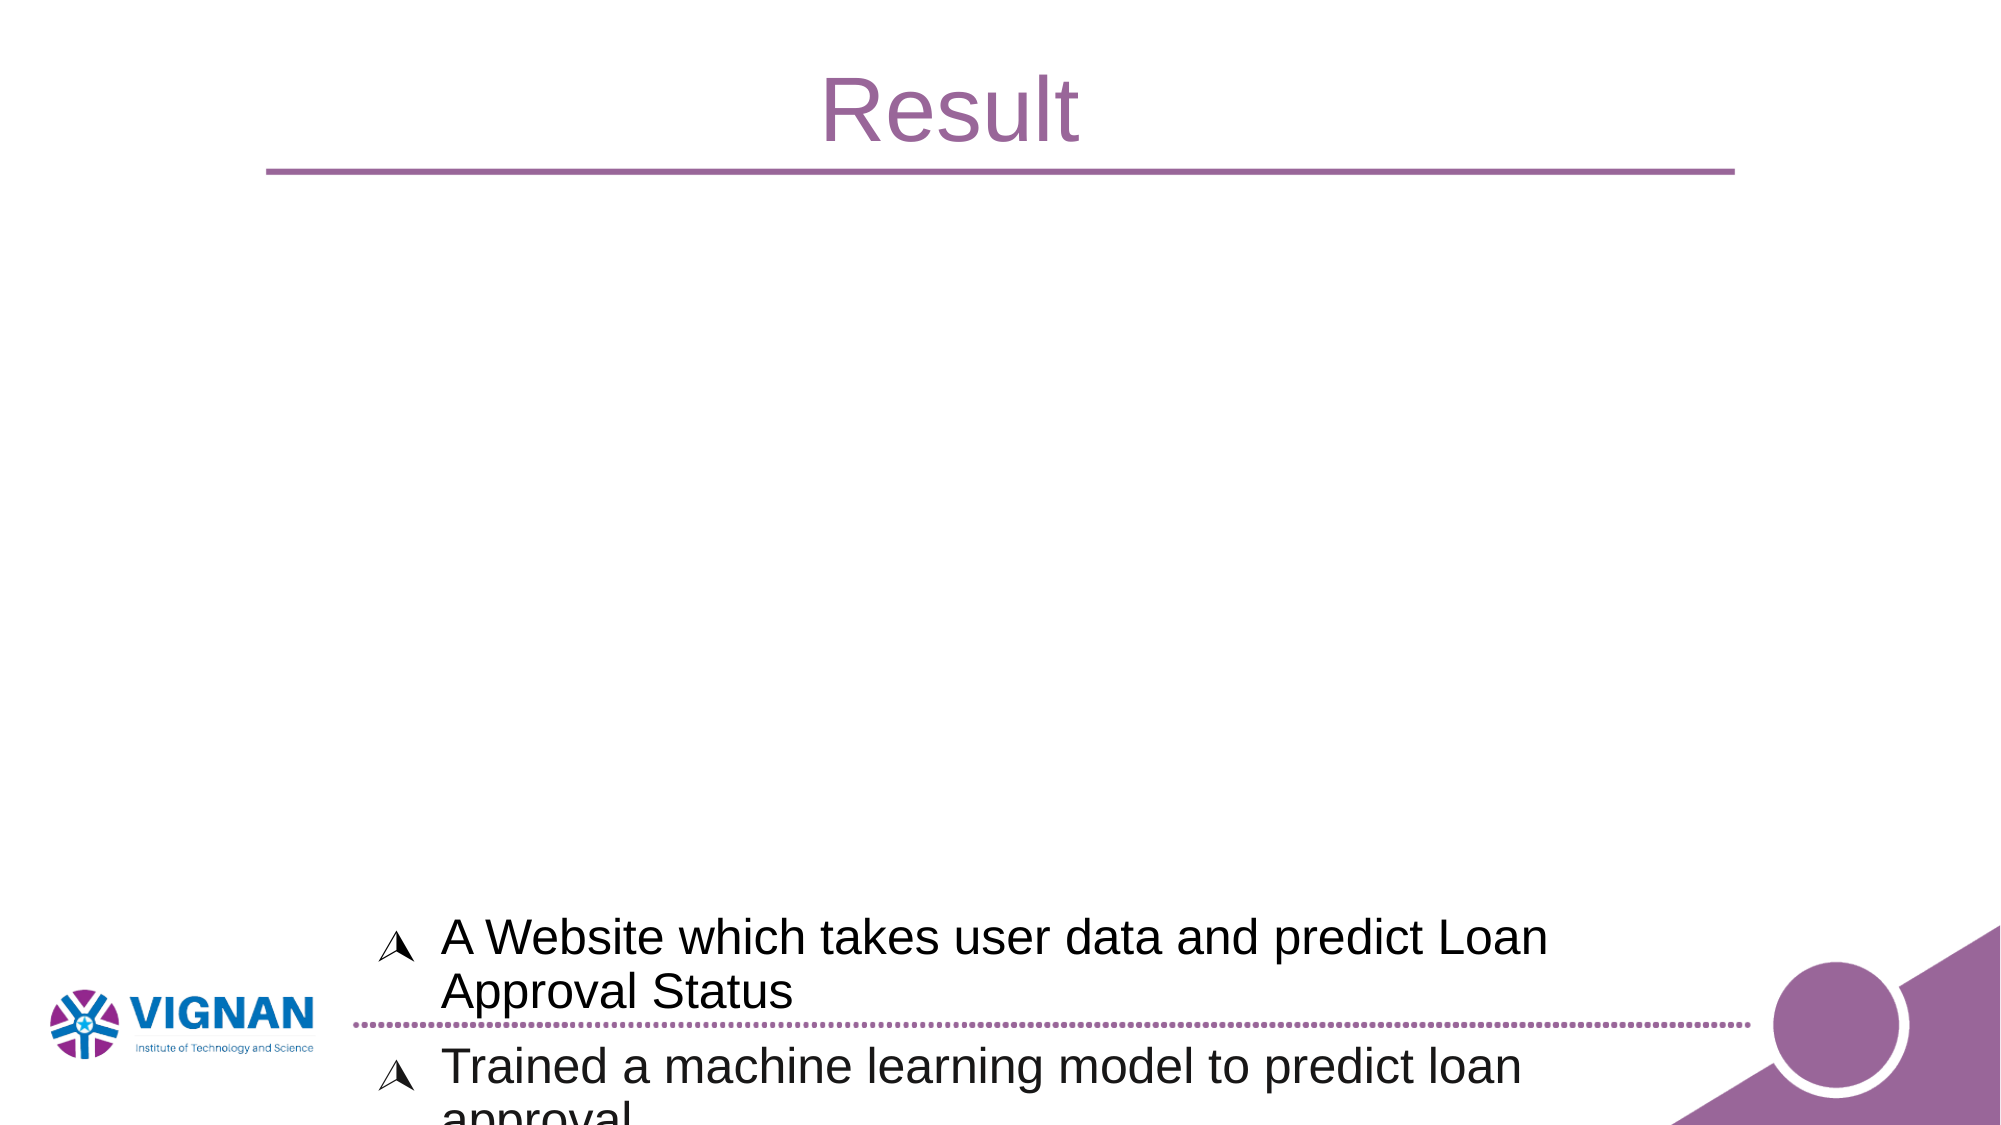

# Result

A Website which takes user data and predict Loan Approval Status
Trained a machine learning model to predict loan approval
Features include Like Do’s And Don’ts